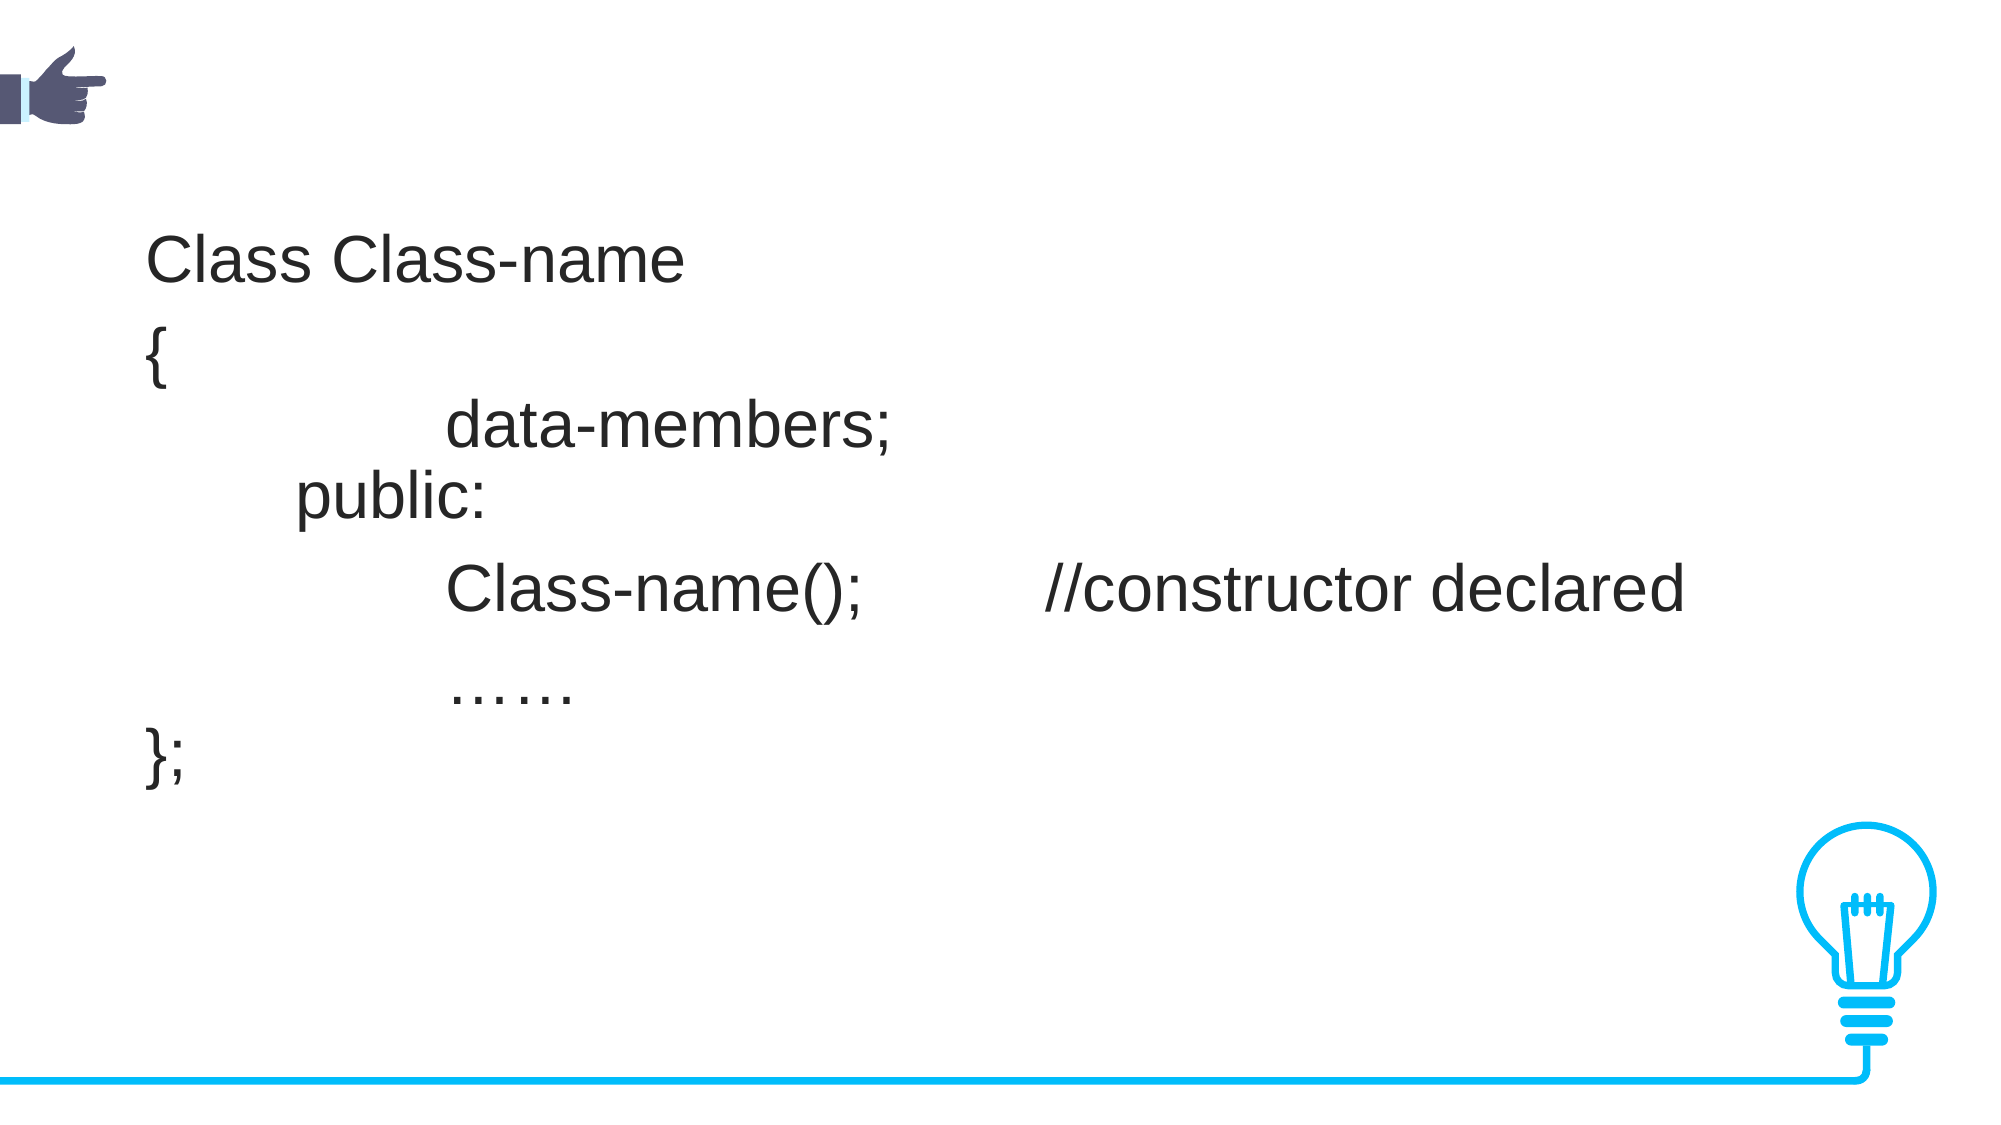

Class Class-name
{
		data-members;
	public:
		Class-name();		//constructor declared
		……
};